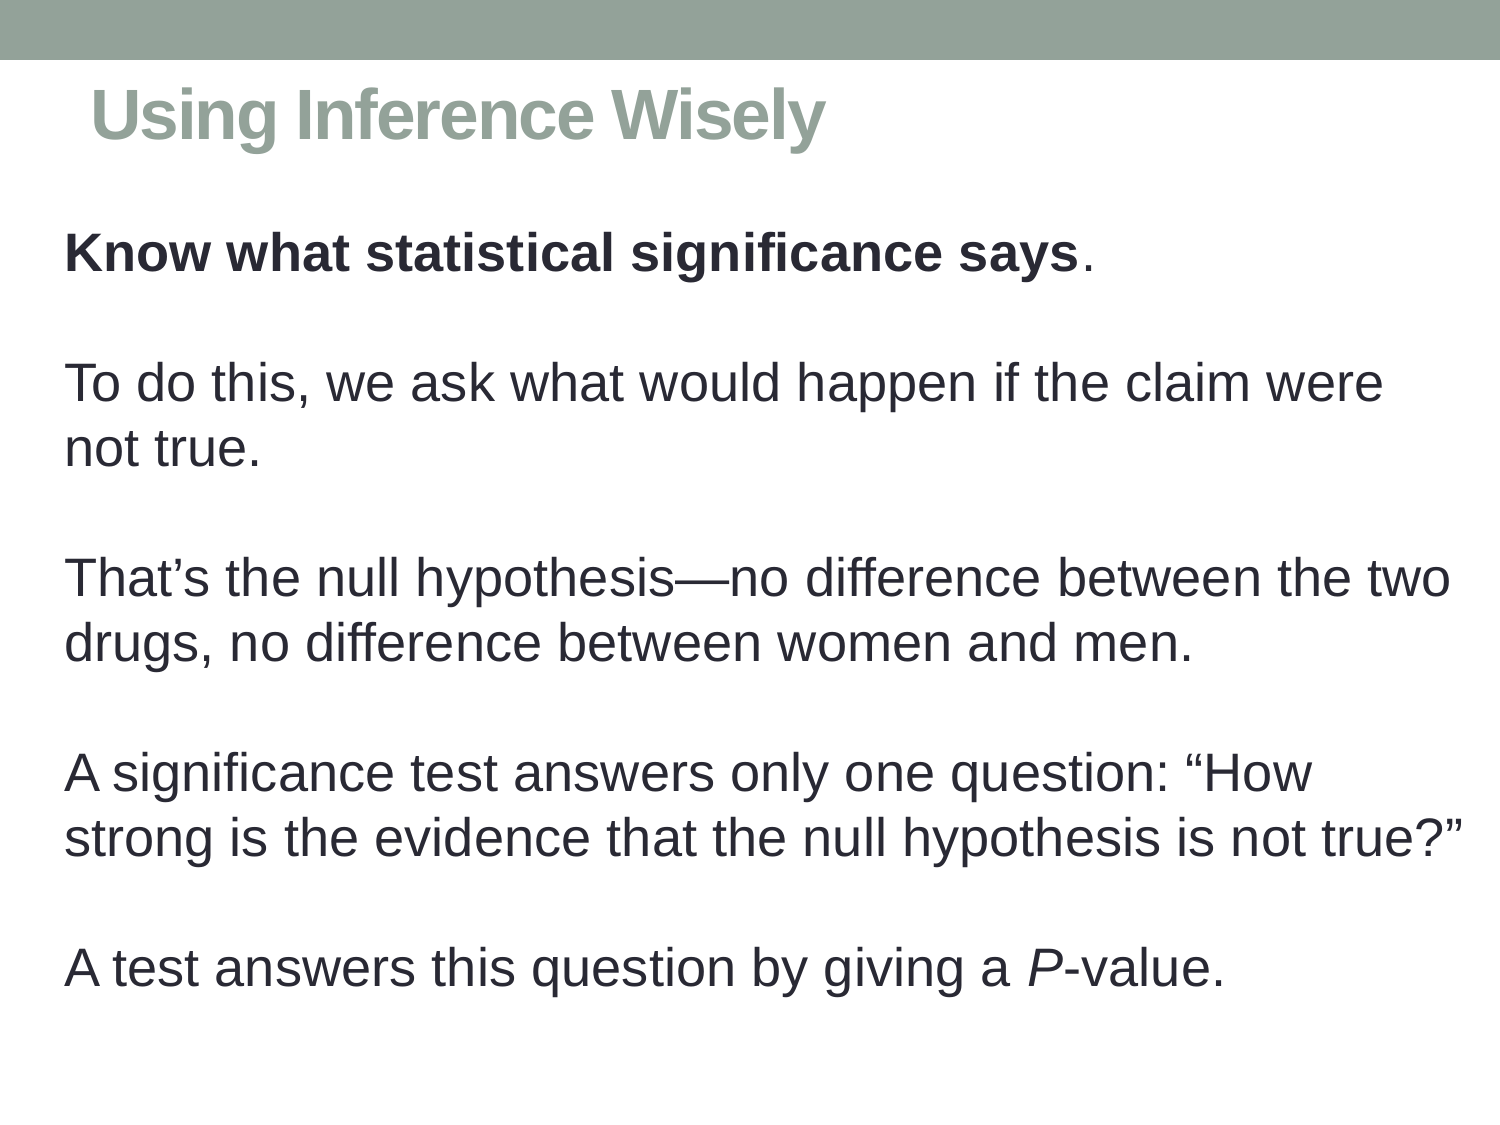

# Using Inference Wisely
Know what statistical significance says.

To do this, we ask what would happen if the claim were not true.

That’s the null hypothesis—no difference between the two drugs, no difference between women and men.

A significance test answers only one question: “How strong is the evidence that the null hypothesis is not true?”

A test answers this question by giving a P-value.